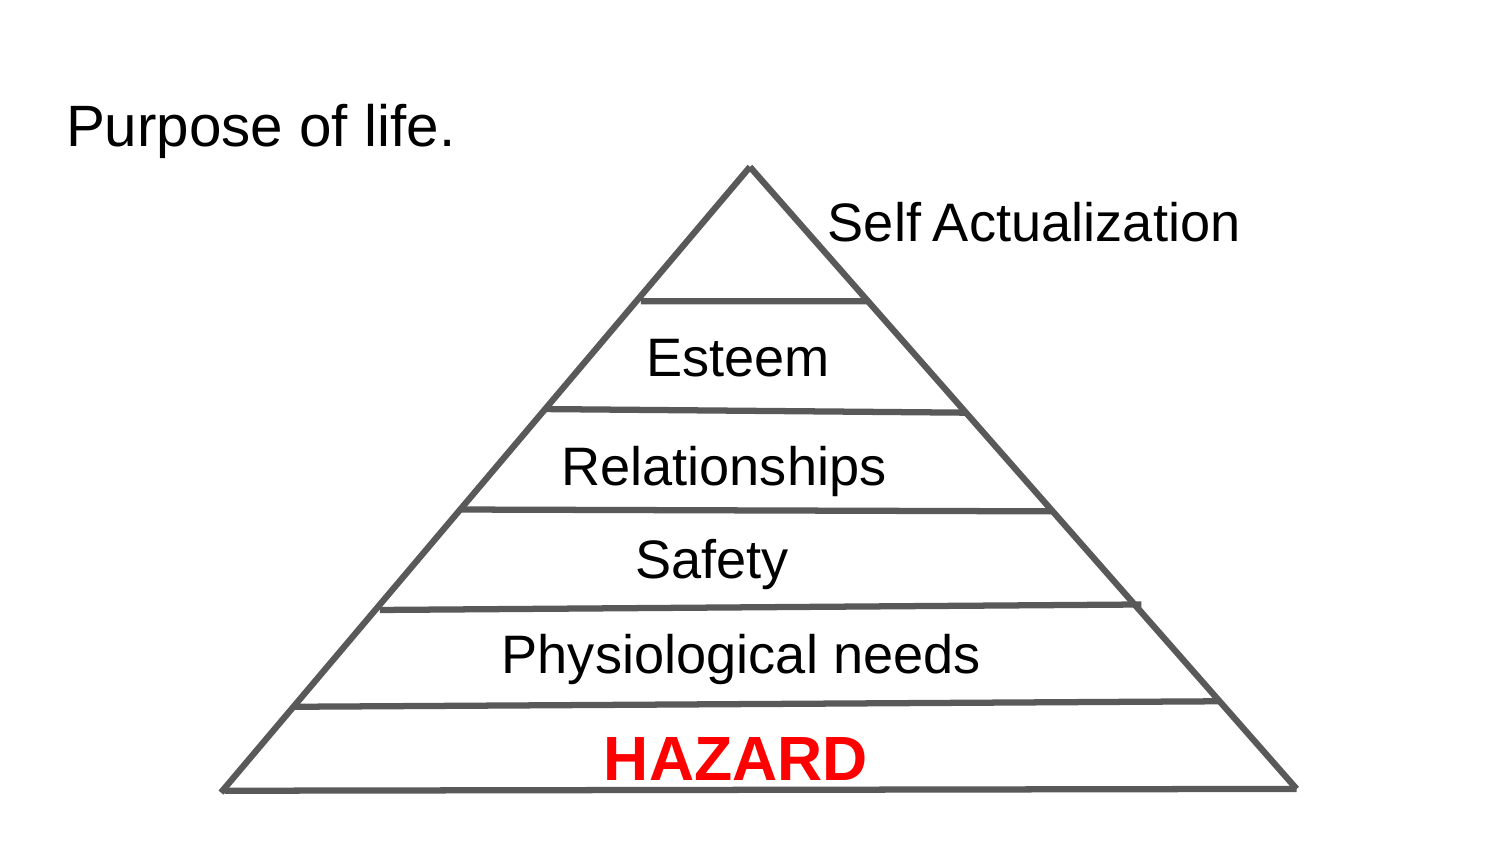

# Purpose of life.
Self Actualization
Esteem
Relationships
Safety
Physiological needs
HAZARD